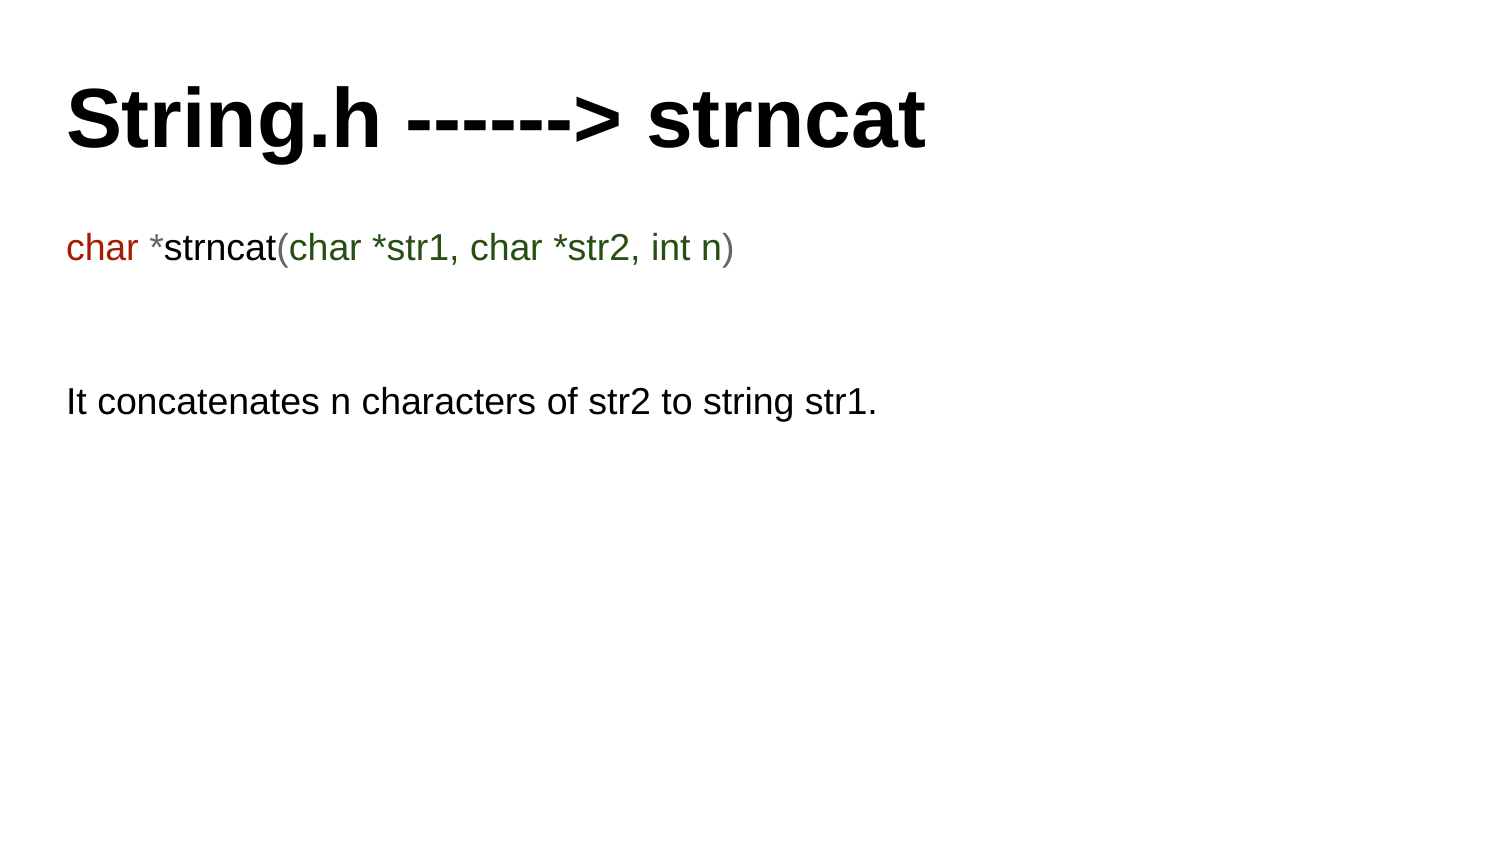

# String.h ------> strncat
char *strncat(char *str1, char *str2, int n)

It concatenates n characters of str2 to string str1.